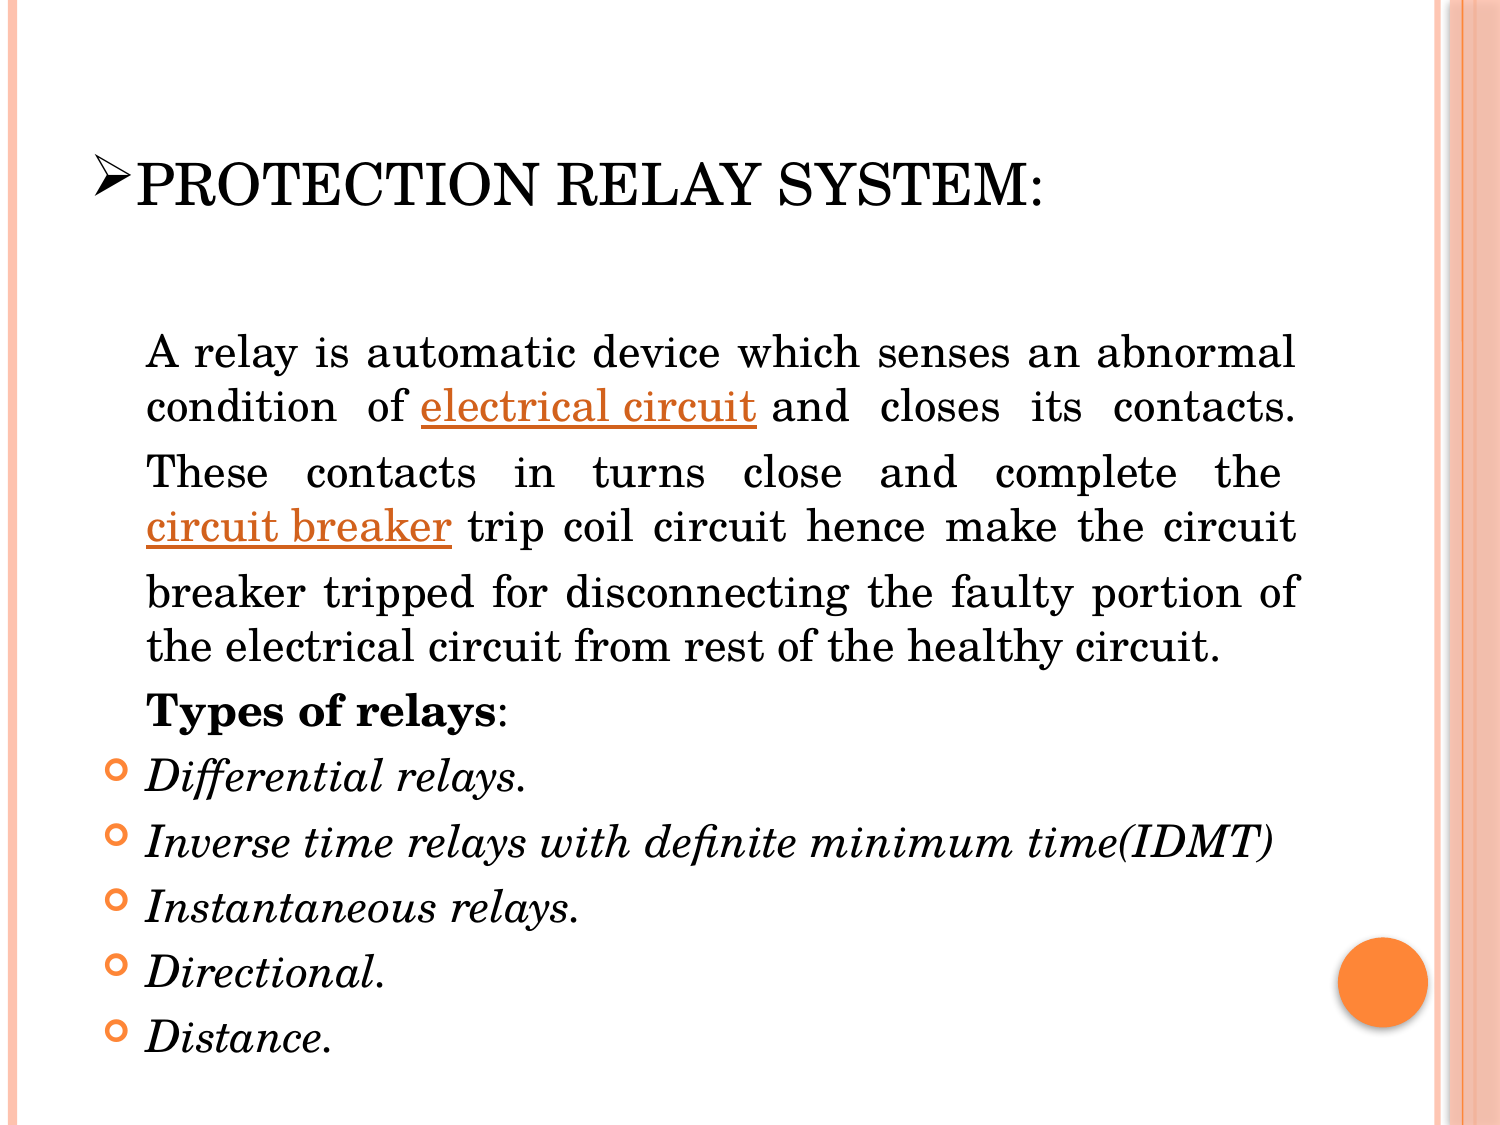

# PROTECTION RELAY SYSTEM:

	A relay is automatic device which senses an abnormal condition of electrical circuit and closes its contacts. These contacts in turns close and complete the circuit breaker trip coil circuit hence make the circuit breaker tripped for disconnecting the faulty portion of the electrical circuit from rest of the healthy circuit.
	Types of relays:
Differential relays.
Inverse time relays with definite minimum time(IDMT)
Instantaneous relays.
Directional.
Distance.